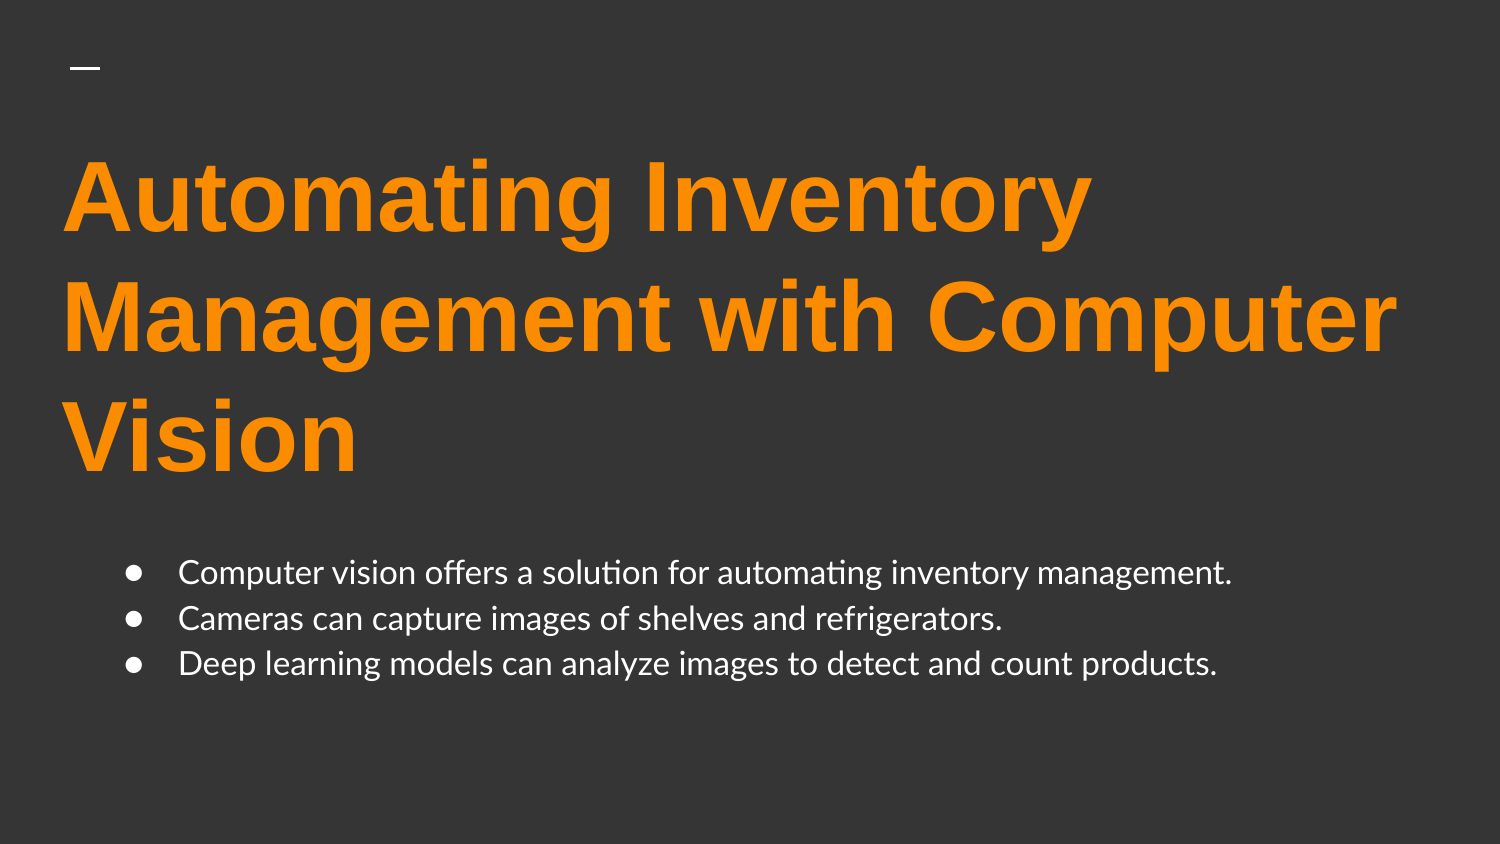

# Automating Inventory Management with Computer Vision
Computer vision offers a solution for automating inventory management.
Cameras can capture images of shelves and refrigerators.
Deep learning models can analyze images to detect and count products.